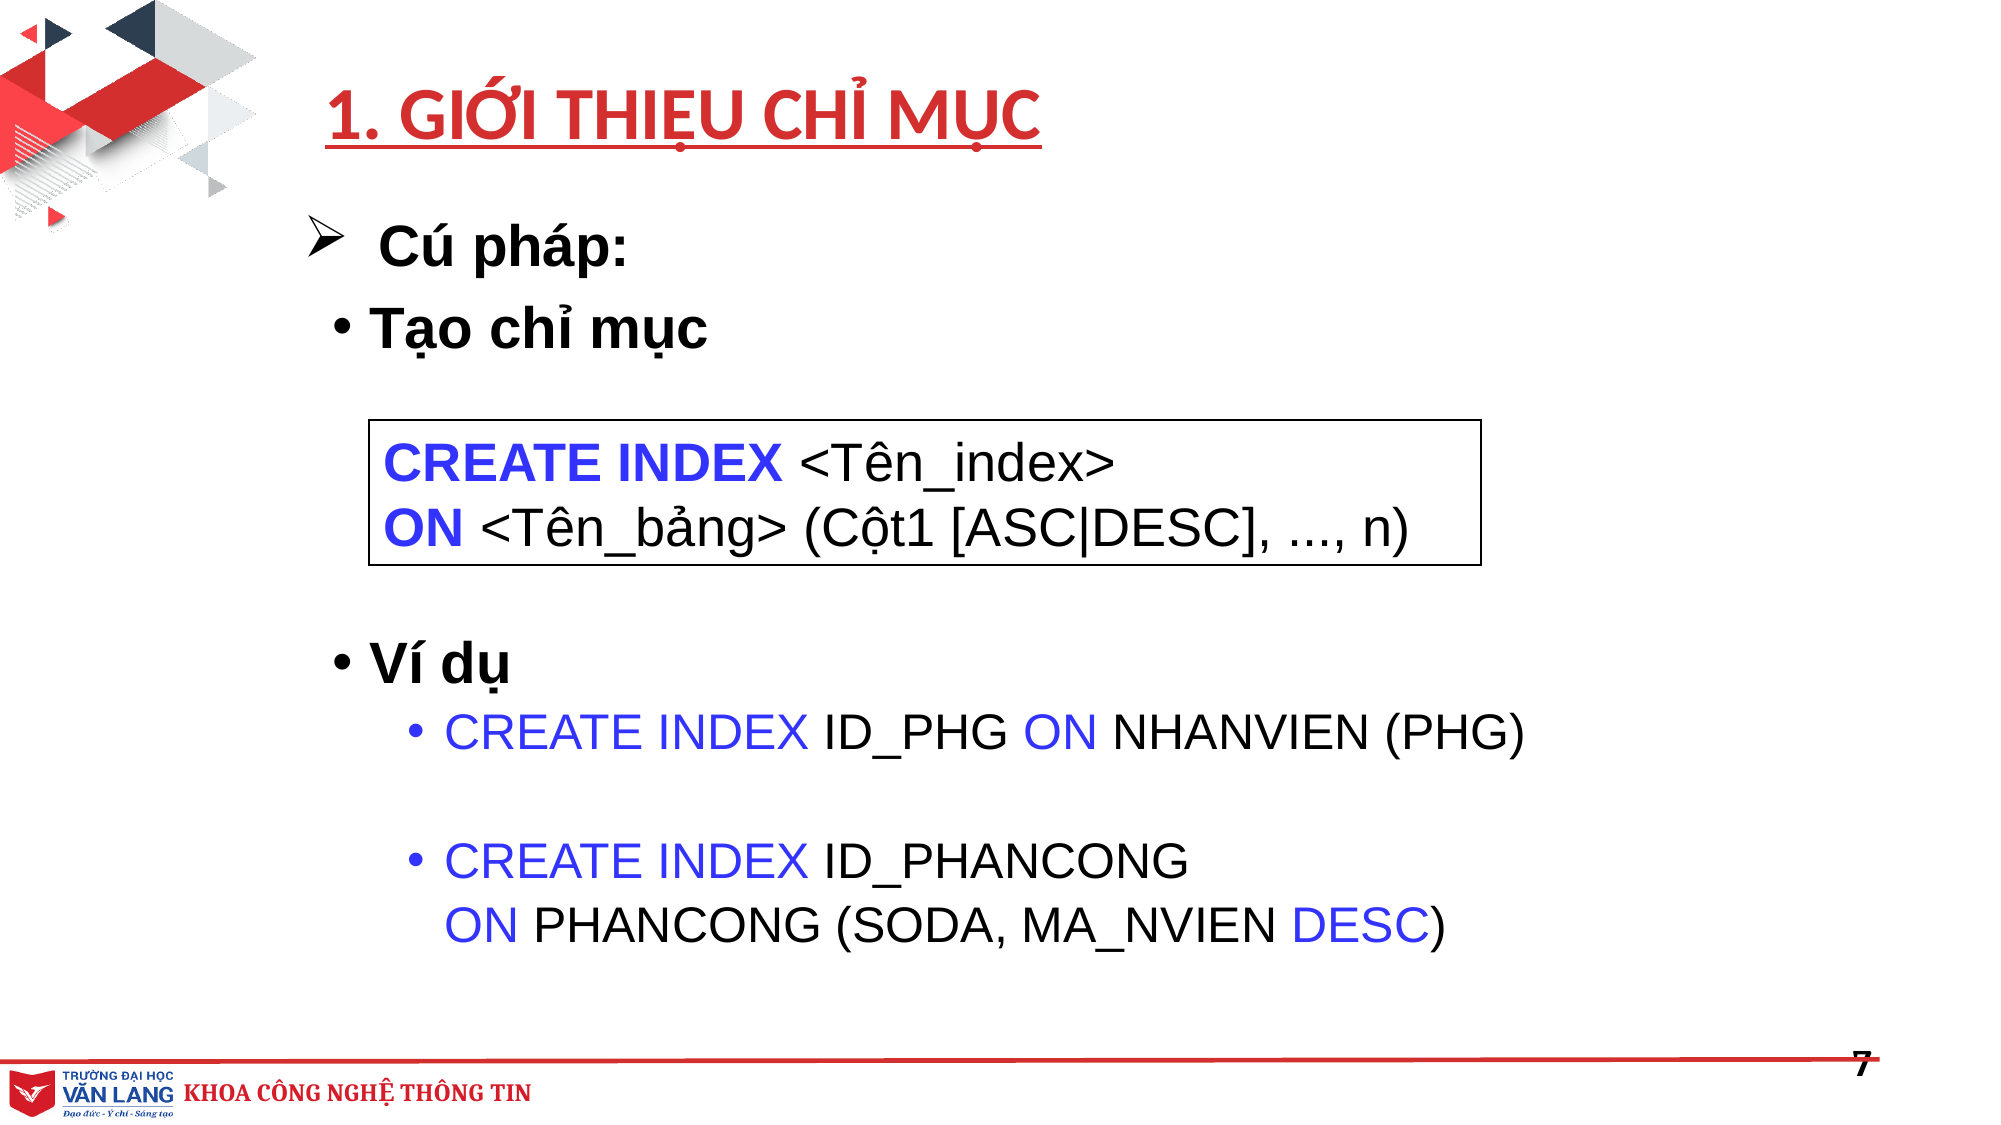

1. GIỚI THIỆU CHỈ MỤC

Cú pháp:
Tạo chỉ mục

Ví dụ
CREATE INDEX ID_PHG ON NHANVIEN (PHG)

CREATE INDEX ID_PHANCONG
	ON PHANCONG (SODA, MA_NVIEN DESC)

CREATE INDEX <Tên_index>
ON <Tên_bảng> (Cột1 [ASC|DESC], ..., n)